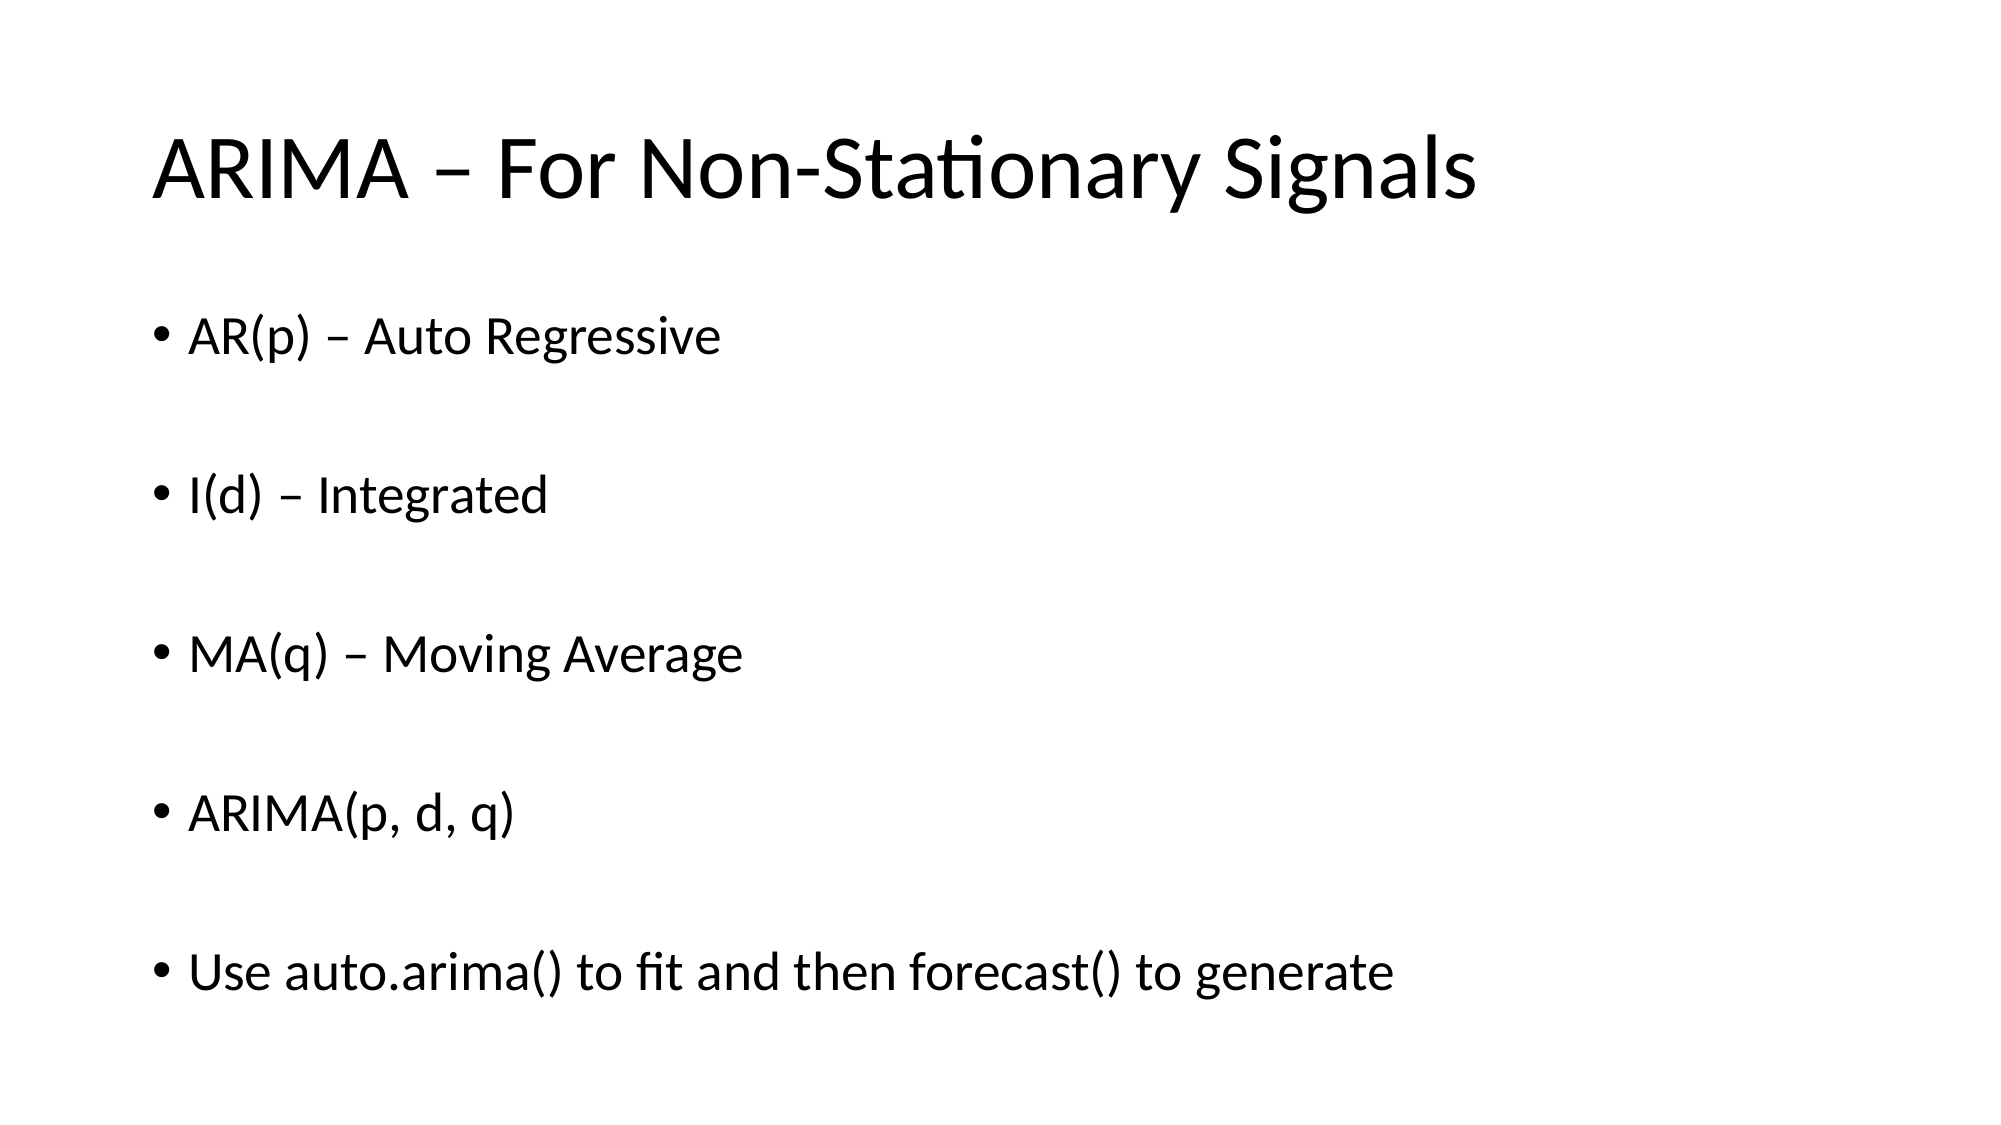

# ARIMA – For Non-Stationary Signals
AR(p) – Auto Regressive

I(d) – Integrated

MA(q) – Moving Average

ARIMA(p, d, q)

Use auto.arima() to fit and then forecast() to generate